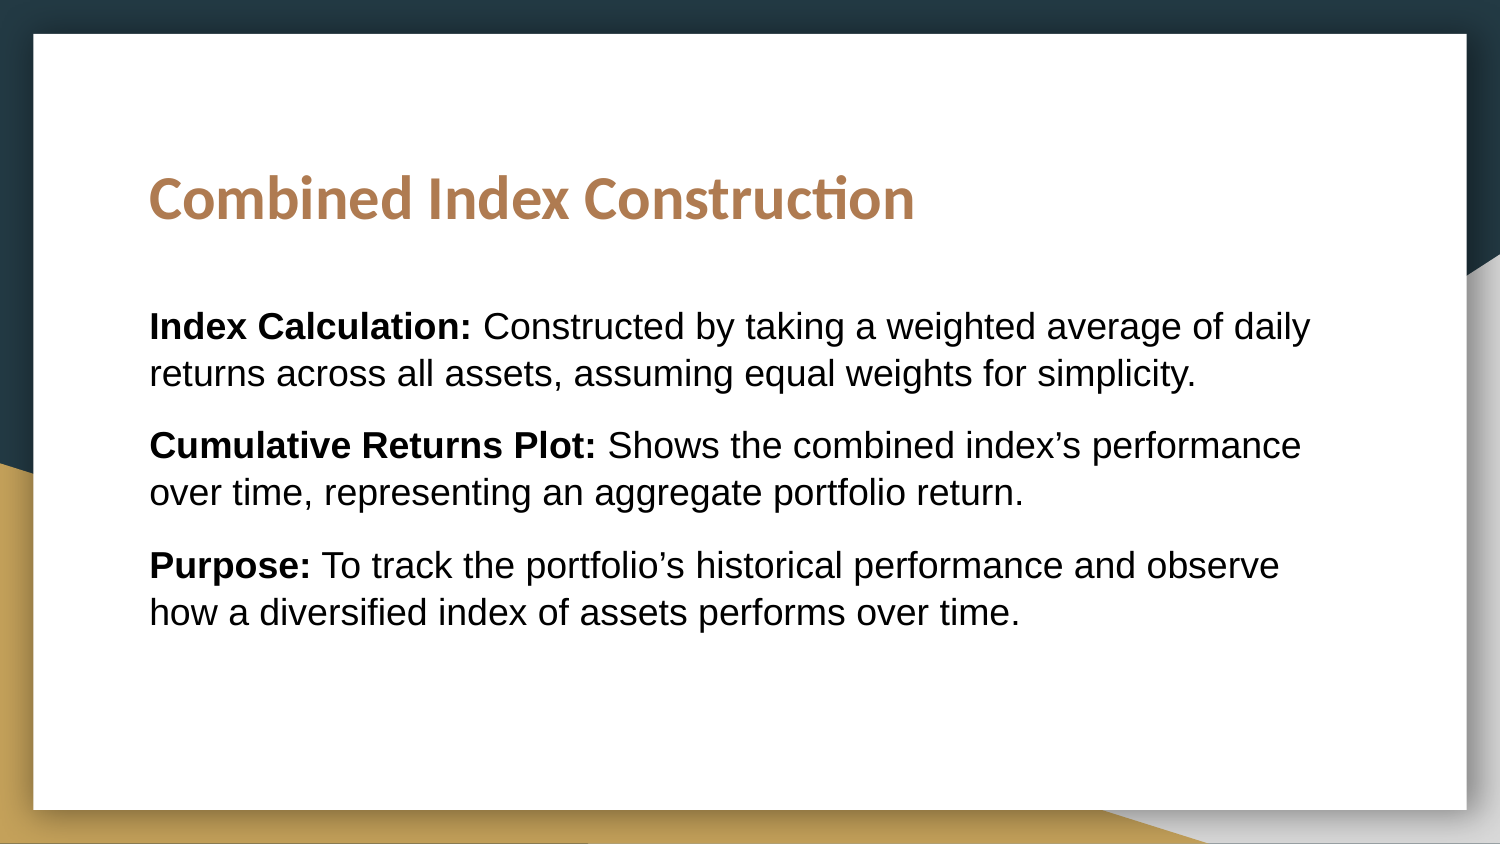

# Combined Index Construction
Index Calculation: Constructed by taking a weighted average of daily returns across all assets, assuming equal weights for simplicity.
Cumulative Returns Plot: Shows the combined index’s performance over time, representing an aggregate portfolio return.
Purpose: To track the portfolio’s historical performance and observe how a diversified index of assets performs over time.